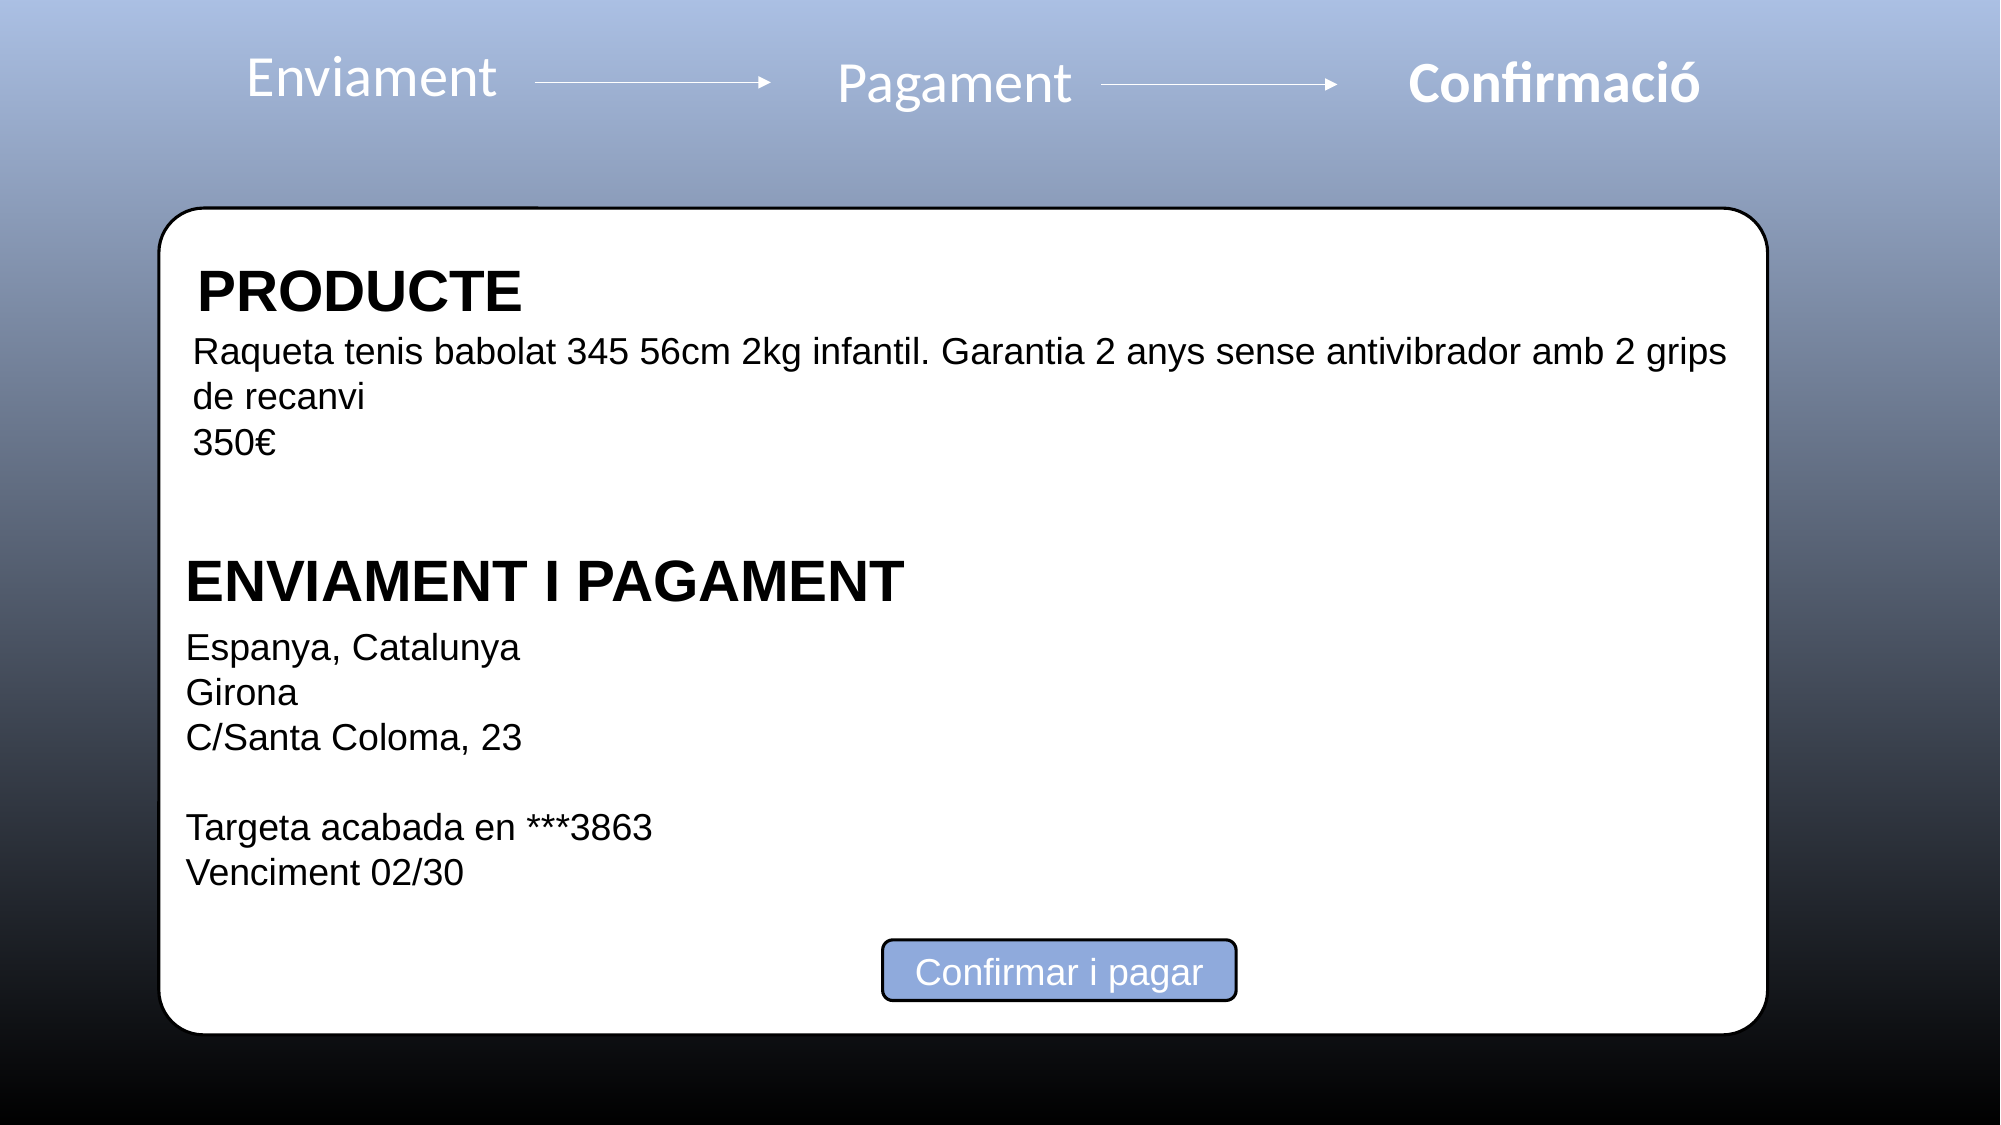

Enviament
Pagament
Confirmació

PRODUCTE

Raqueta tenis babolat 345 56cm 2kg infantil. Garantia 2 anys sense antivibrador amb 2 grips de recanvi

350€

ENVIAMENT I PAGAMENT

Espanya, Catalunya
Girona
C/Santa Coloma, 23

Targeta acabada en ***3863
Venciment 02/30
Confirmar i pagar